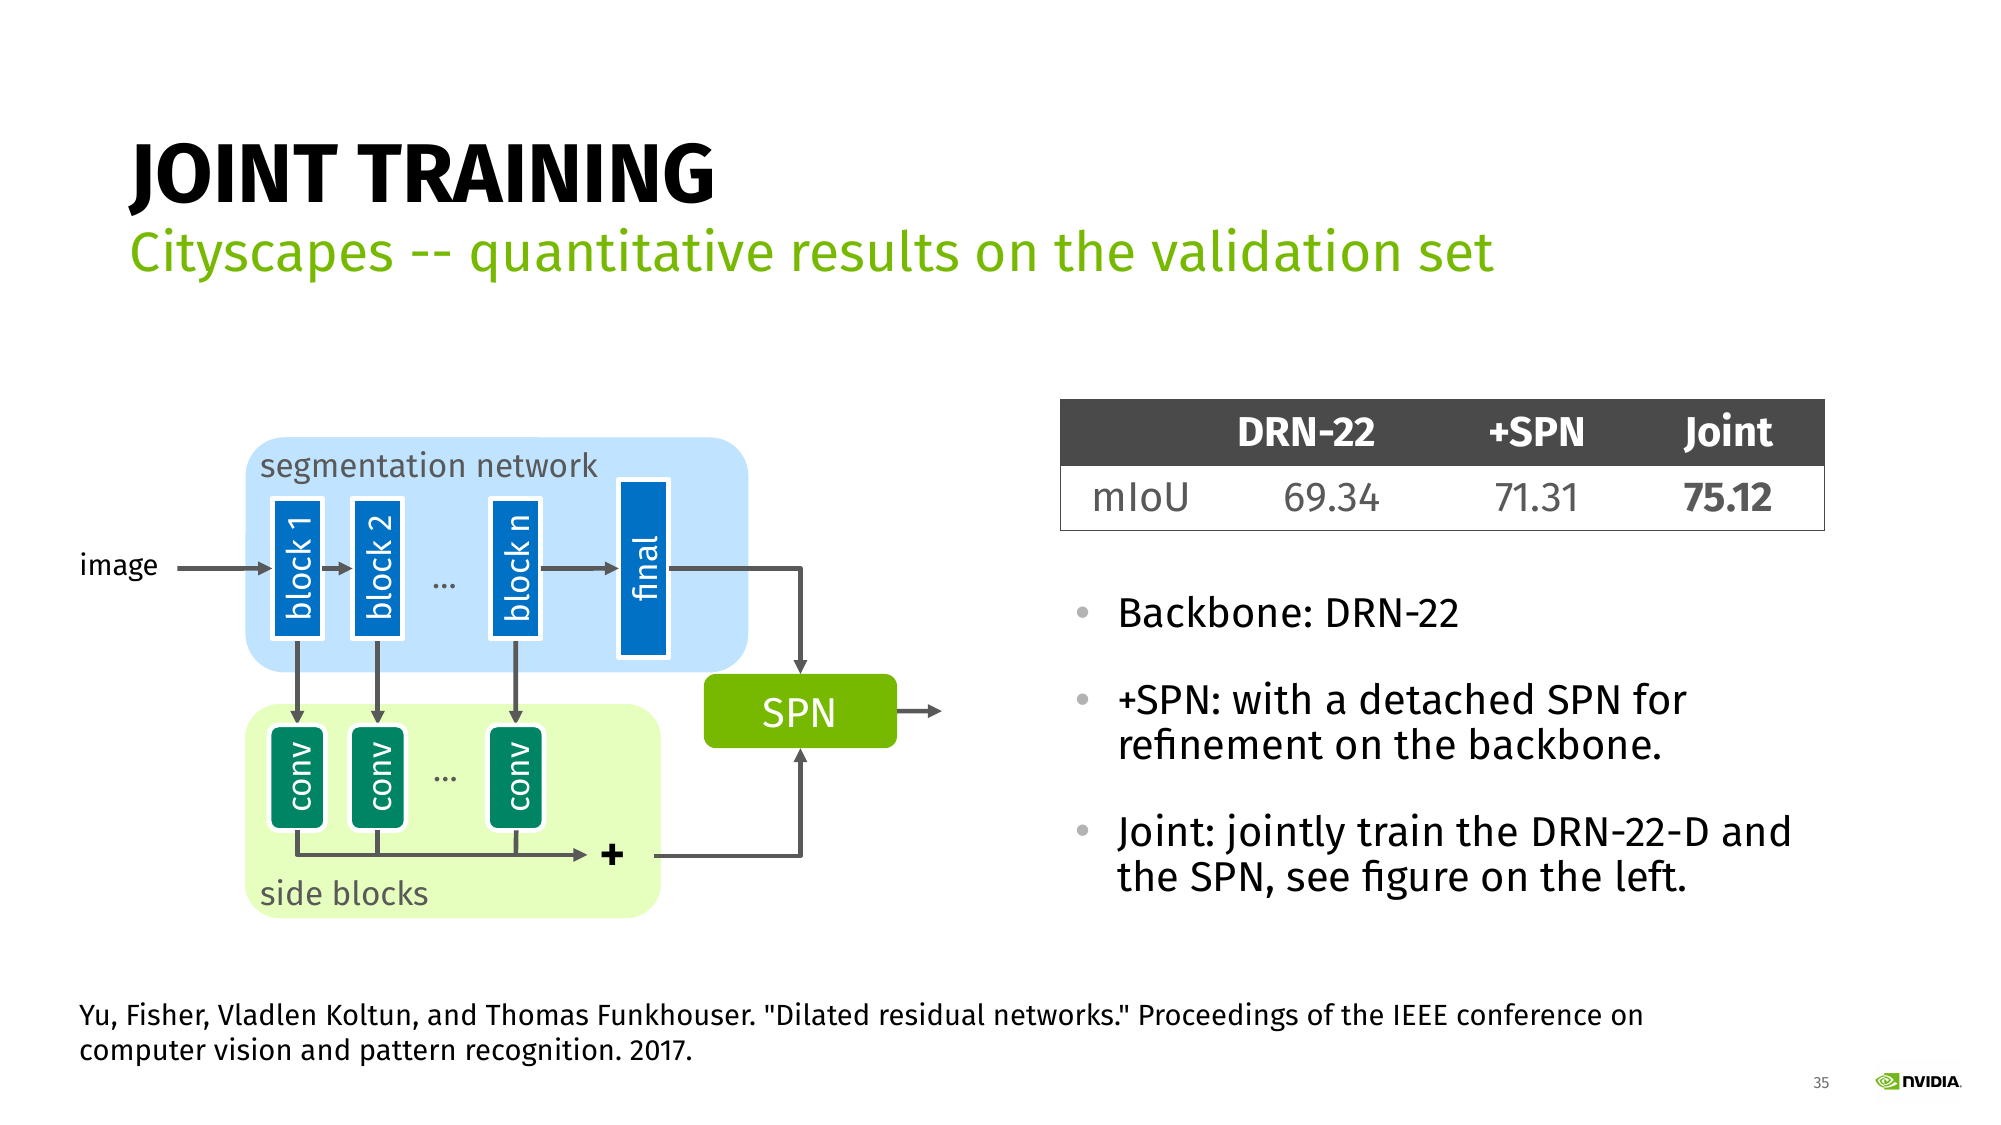

# Joint training
Cityscapes -- quantitative results on the validation set
|  | DRN-22 | +SPN | Joint |
| --- | --- | --- | --- |
| mIoU | 69.34 | 71.31 | 75.12 |

segmentation network
final
block 1
block 2
block n
image
…
Backbone: DRN-22
+SPN: with a detached SPN for refinement on the backbone.
Joint: jointly train the DRN-22-D and the SPN, see figure on the left.
SPN

…
conv
conv
conv
✚
side blocks
Yu, Fisher, Vladlen Koltun, and Thomas Funkhouser. "Dilated residual networks." Proceedings of the IEEE conference on computer vision and pattern recognition. 2017.